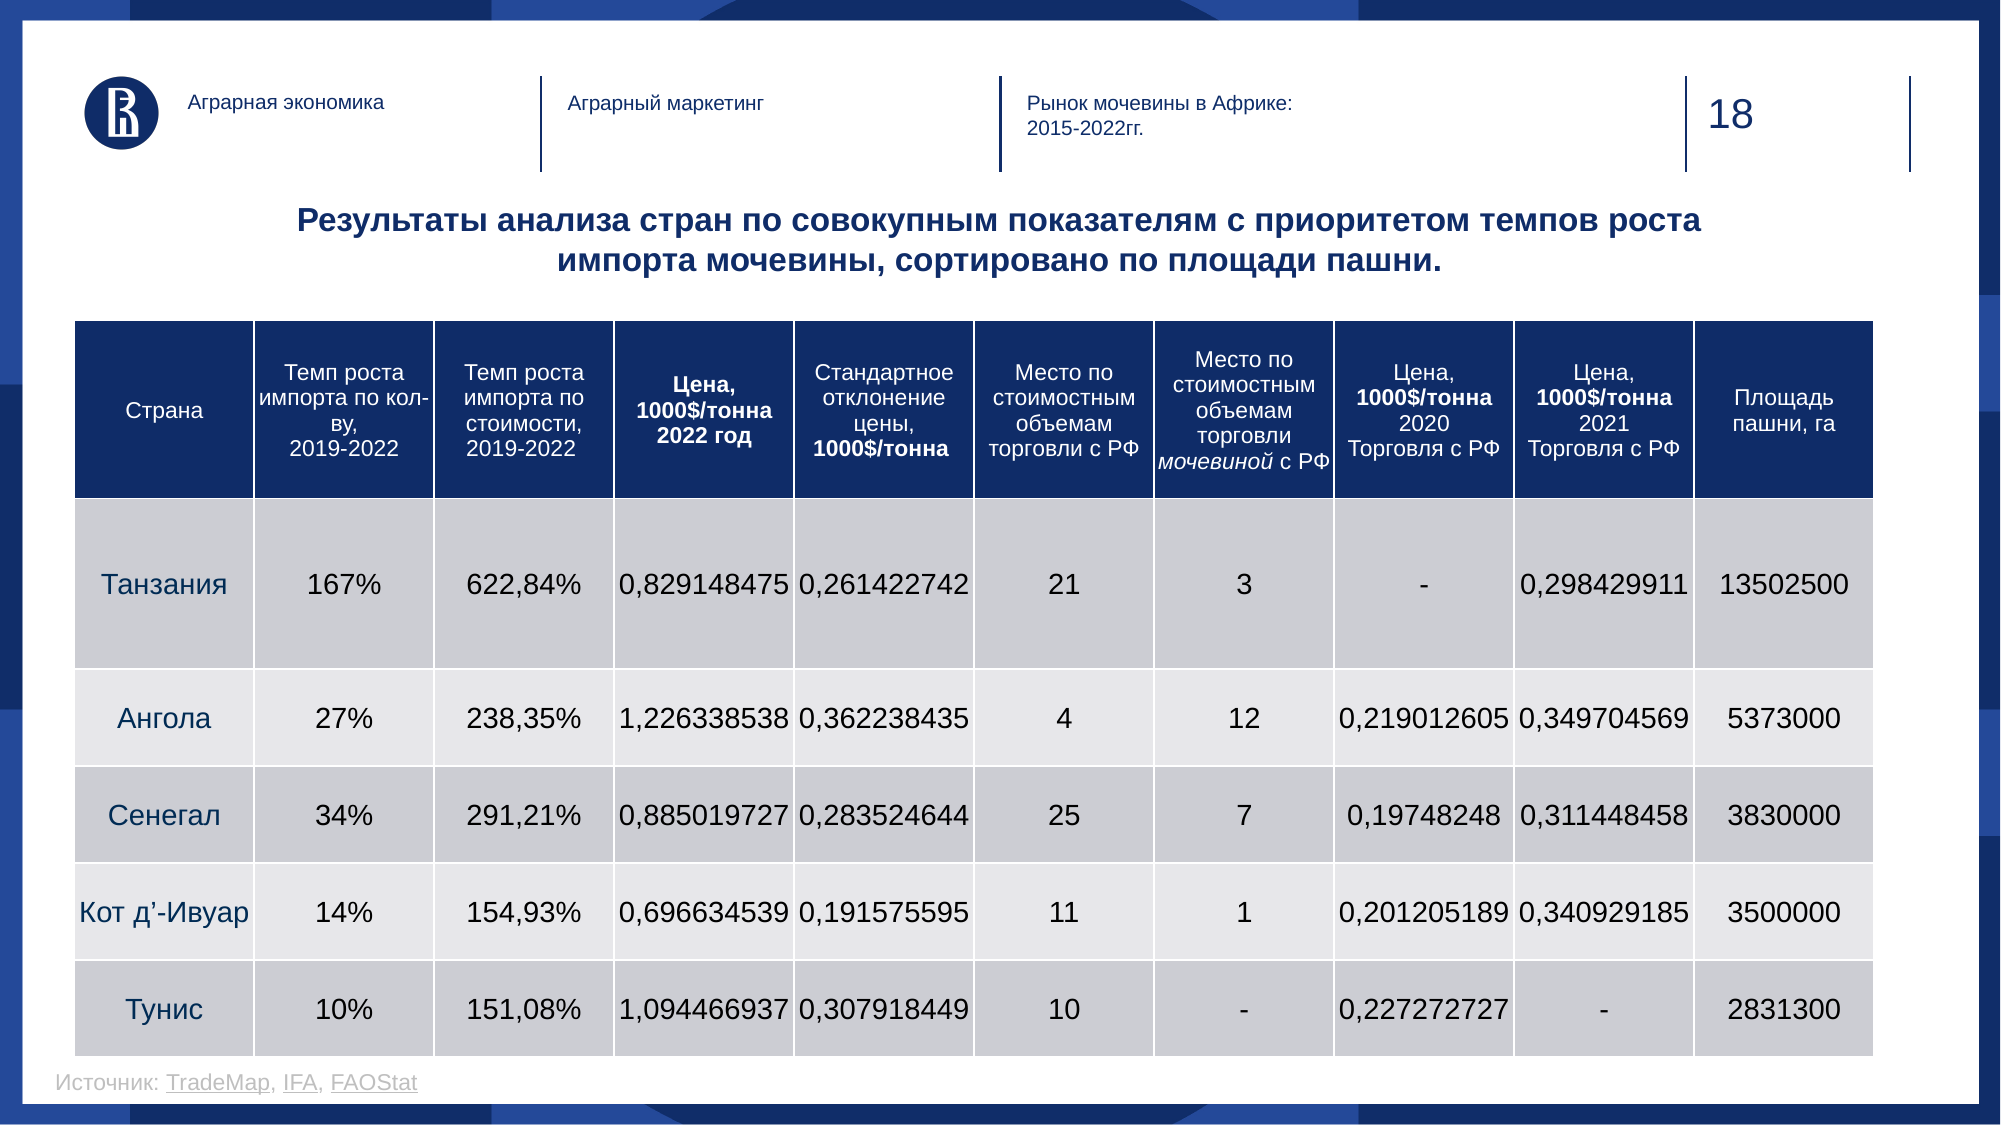

Аграрная экономика
Аграрный маркетинг

Рынок мочевины в Африке:
2015-2022гг.

Результаты анализа стран по совокупным показателям с приоритетом темпов роста импорта мочевины, сортировано по площади пашни.
| Страна | Темп роста импорта по кол-ву, 2019-2022 | Темп роста импорта по стоимости, 2019-2022 | Цена, 1000$/тонна 2022 год | Стандартное отклонение цены, 1000$/тонна | Место по стоимостным объемам торговли с РФ | Место по стоимостным объемам торговли мочевиной с РФ | Цена, 1000$/тонна 2020 Торговля с РФ | Цена, 1000$/тонна 2021 Торговля с РФ | Площадь пашни, га |
| --- | --- | --- | --- | --- | --- | --- | --- | --- | --- |
| Танзания | 167% | 622,84% | 0,829148475 | 0,261422742 | 21 | 3 | - | 0,298429911 | 13502500 |
| Ангола | 27% | 238,35% | 1,226338538 | 0,362238435 | 4 | 12 | 0,219012605 | 0,349704569 | 5373000 |
| Сенегал | 34% | 291,21% | 0,885019727 | 0,283524644 | 25 | 7 | 0,19748248 | 0,311448458 | 3830000 |
| Кот д’-Ивуар | 14% | 154,93% | 0,696634539 | 0,191575595 | 11 | 1 | 0,201205189 | 0,340929185 | 3500000 |
| Тунис | 10% | 151,08% | 1,094466937 | 0,307918449 | 10 | - | 0,227272727 | - | 2831300 |
Источник: TradeMap, IFA, FAOStat